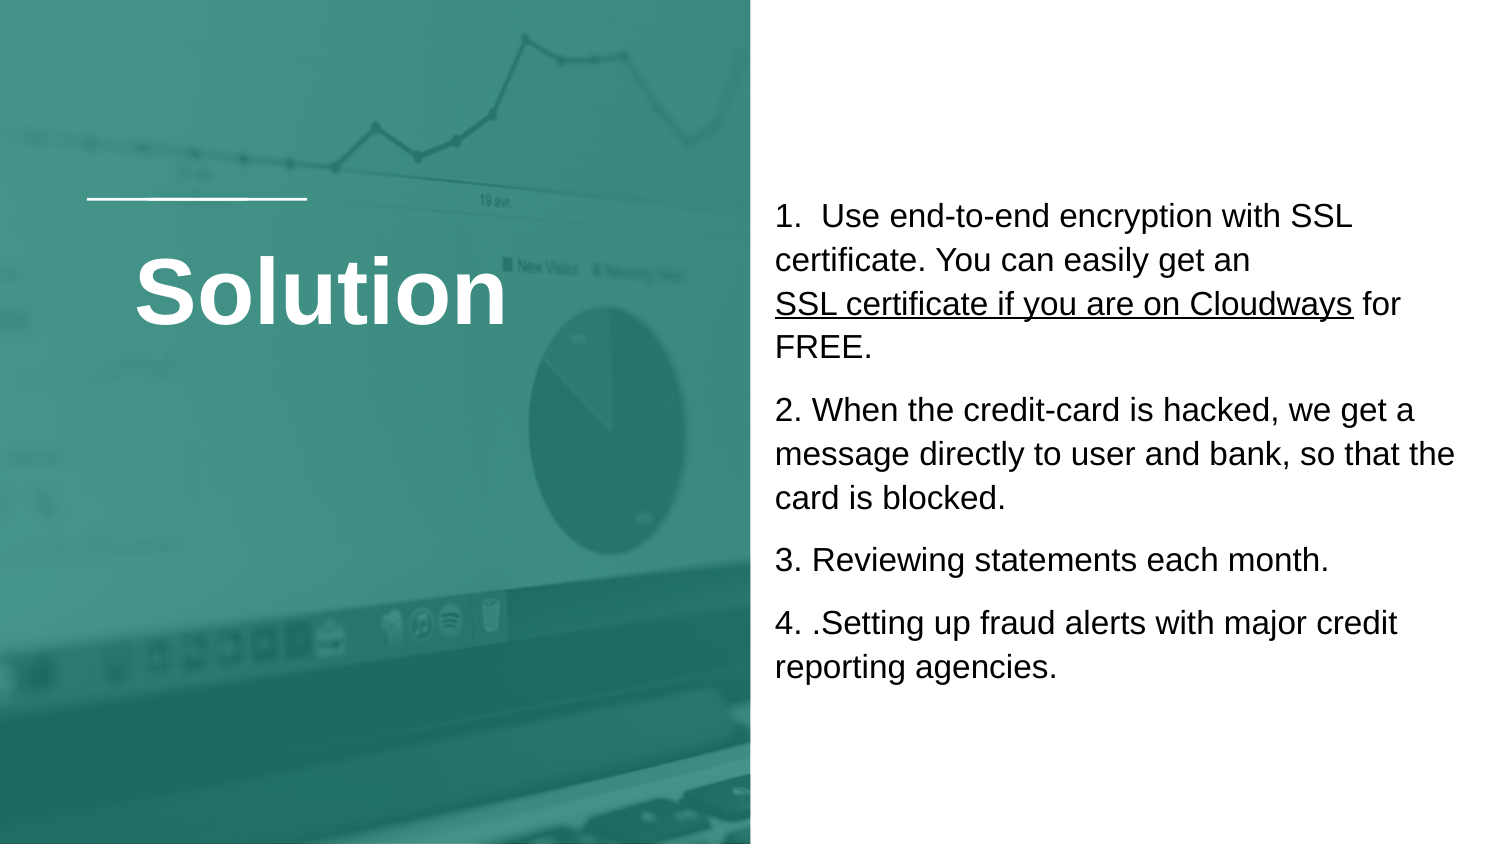

1.  Use end-to-end encryption with SSL certificate. You can easily get an SSL certificate if you are on Cloudways for FREE.
2. When the credit-card is hacked, we get a message directly to user and bank, so that the card is blocked.
3. Reviewing statements each month.
4. .Setting up fraud alerts with major credit reporting agencies.

# Solution